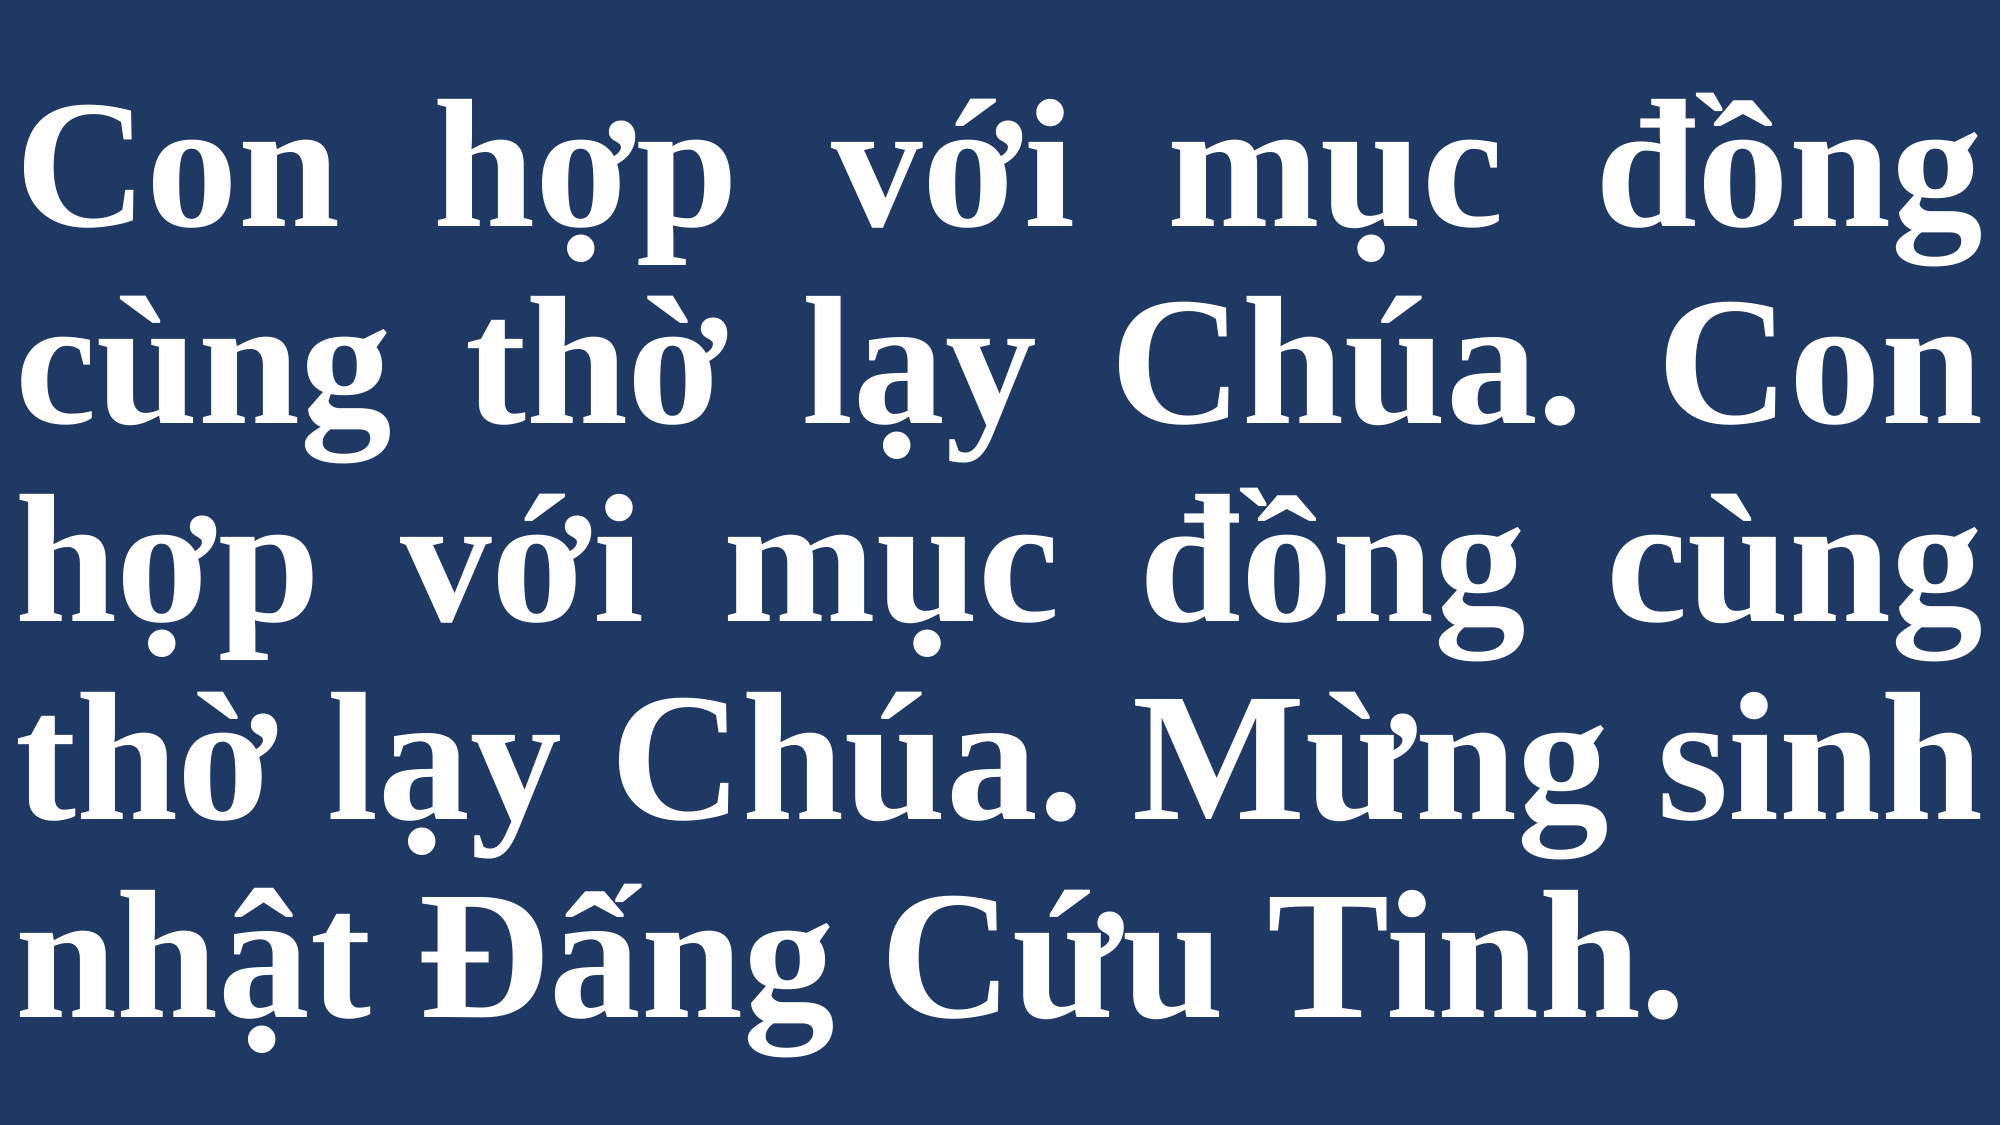

# Con hợp với mục đồng cùng thờ lạy Chúa. Con hợp với mục đồng cùng thờ lạy Chúa. Mừng sinh nhật Ðấng Cứu Tinh.